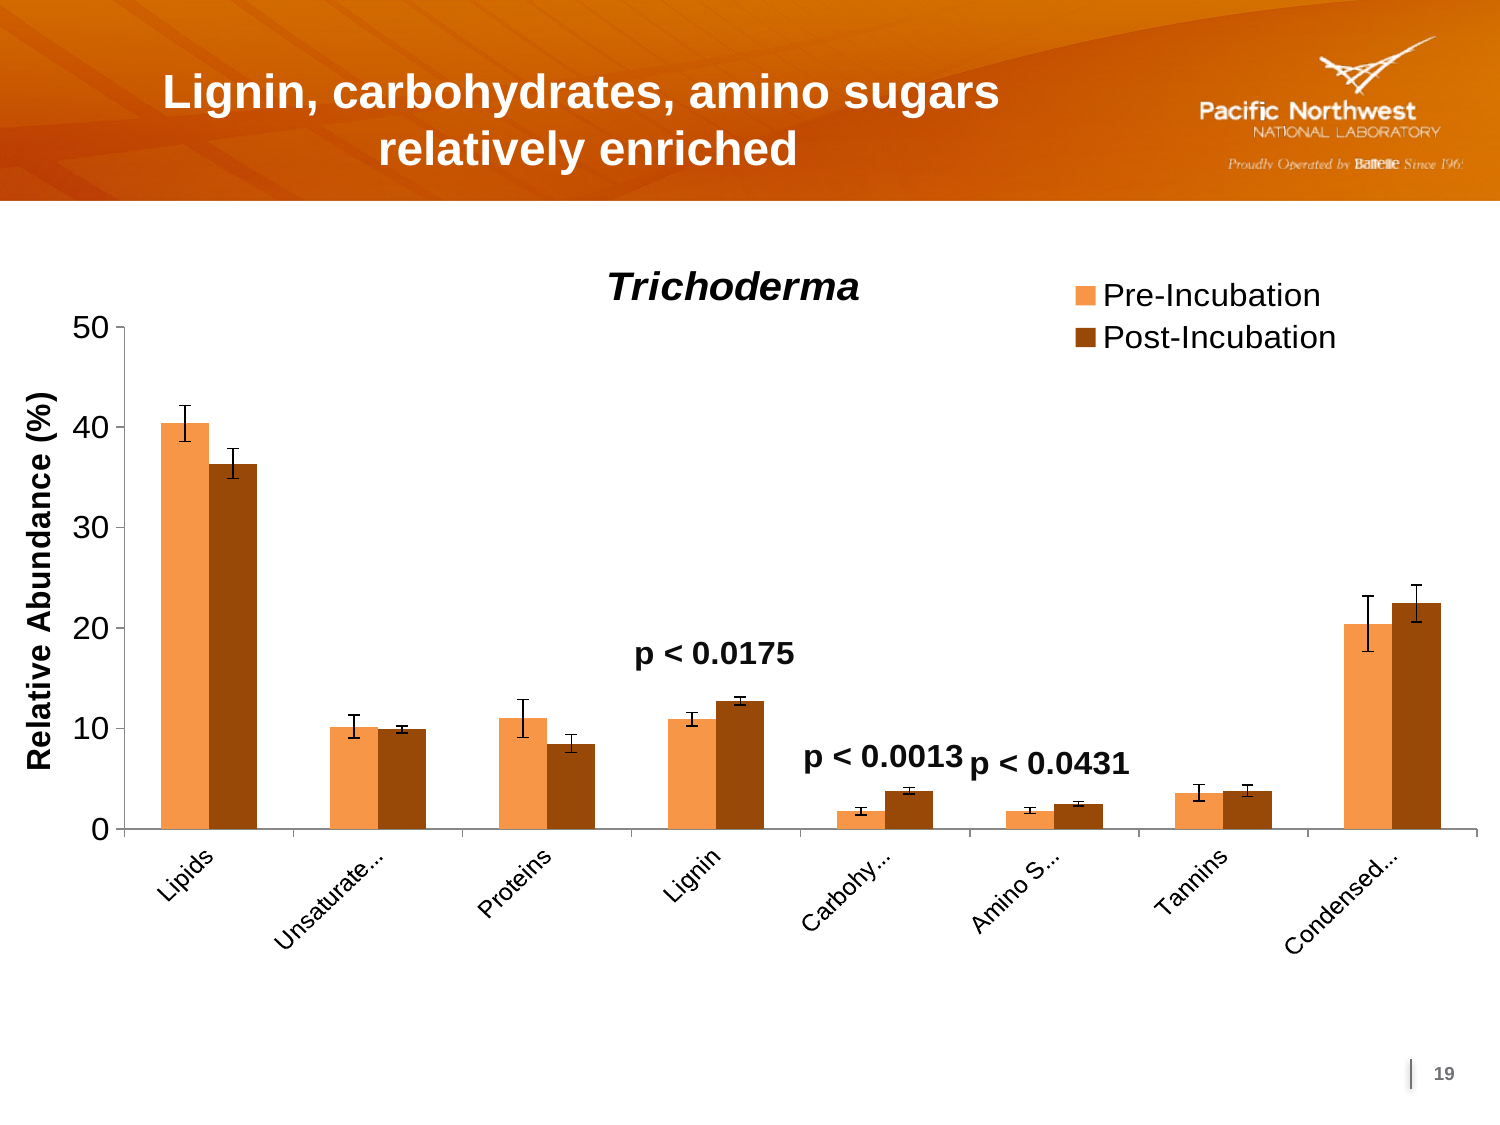

# Lignin, carbohydrates, amino sugars relatively enriched

### Chart: Trichoderma

| Category | Pre-Incubation | Post-Incubation |
|---|---|---|
| Lipids | 40.376247635 | 36.385659442 |
| Unsaturated Hydrocarbons | 10.1655403024 | 9.9040116068 |
| Proteins | 11.0019282925 | 8.483451486700002 |
| Lignin | 10.9141091432 | 12.733922861 |
| Carbohydrates | 1.7324329531 | 3.7846216163 |
| Amino Sugars | 1.7999734934 | 2.4906770302 |
| Tannins | 3.595388612 | 3.774324394 |
| Condensed Hydrocarbons | 20.4143795672 | 22.443331562 |
19